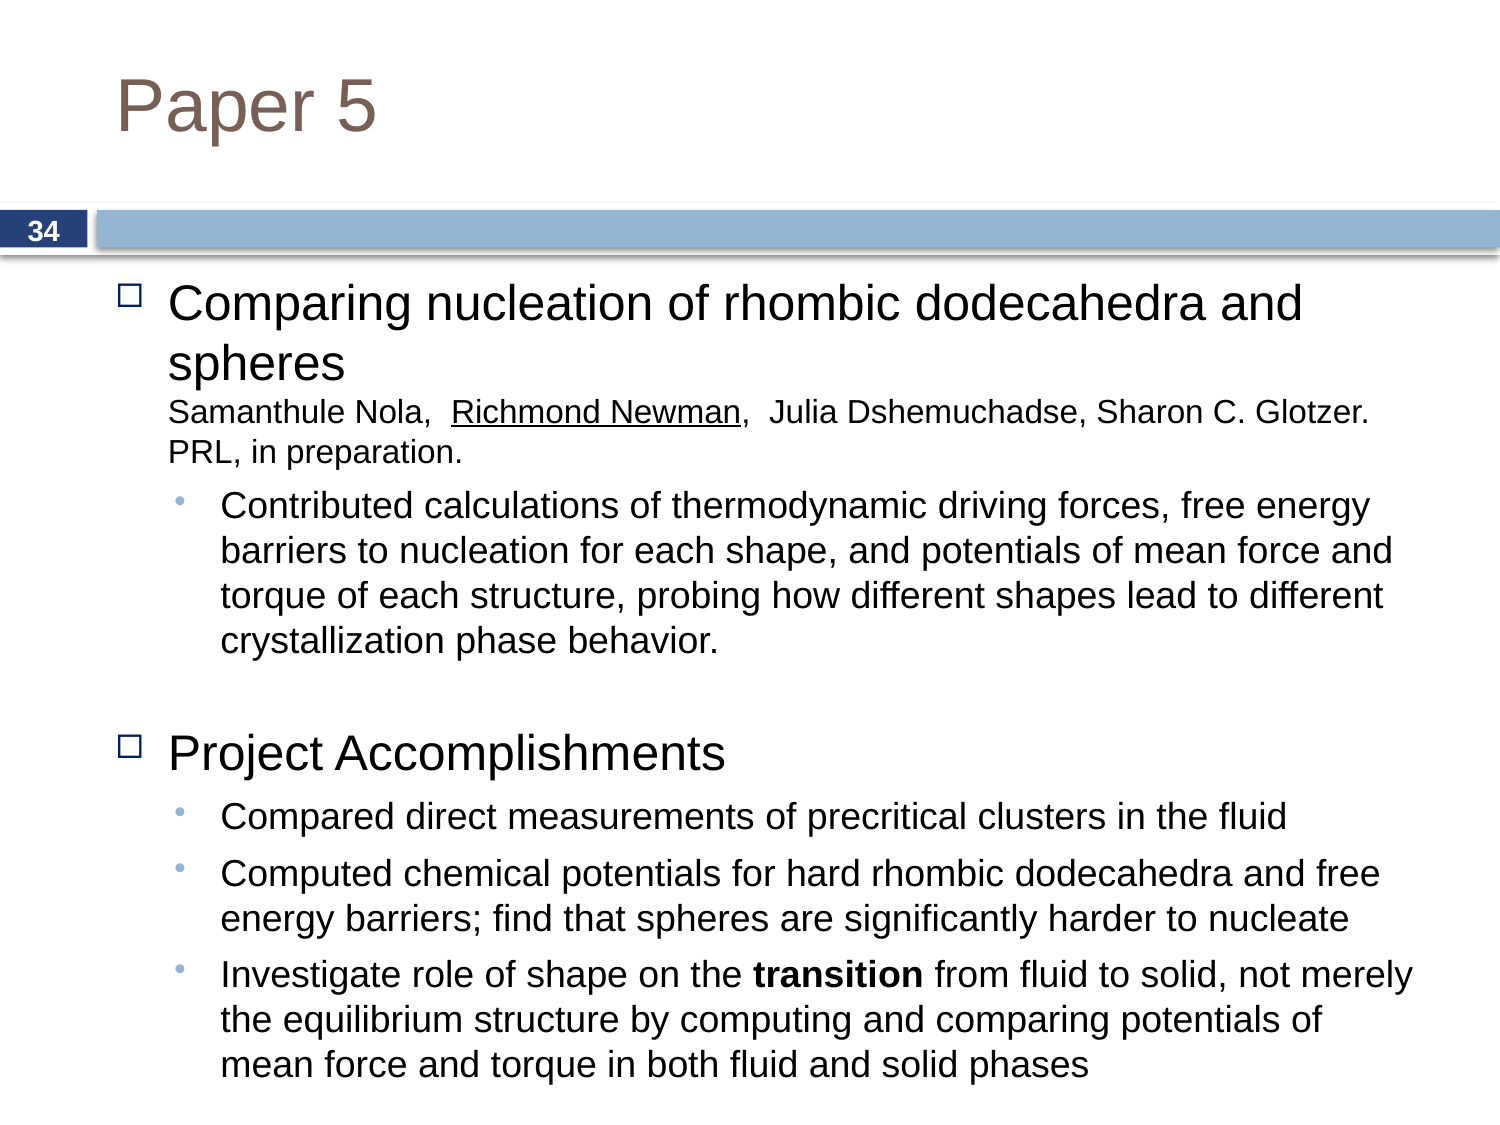

# Paper 5
34
Comparing nucleation of rhombic dodecahedra and spheres
Samanthule Nola,  Richmond Newman,  Julia Dshemuchadse, Sharon C. Glotzer.  PRL, in preparation.
Contributed calculations of thermodynamic driving forces, free energy barriers to nucleation for each shape, and potentials of mean force and torque of each structure, probing how different shapes lead to different crystallization phase behavior.
Project Accomplishments
Compared direct measurements of precritical clusters in the fluid
Computed chemical potentials for hard rhombic dodecahedra and free energy barriers; find that spheres are significantly harder to nucleate
Investigate role of shape on the transition from fluid to solid, not merely the equilibrium structure by computing and comparing potentials of mean force and torque in both fluid and solid phases